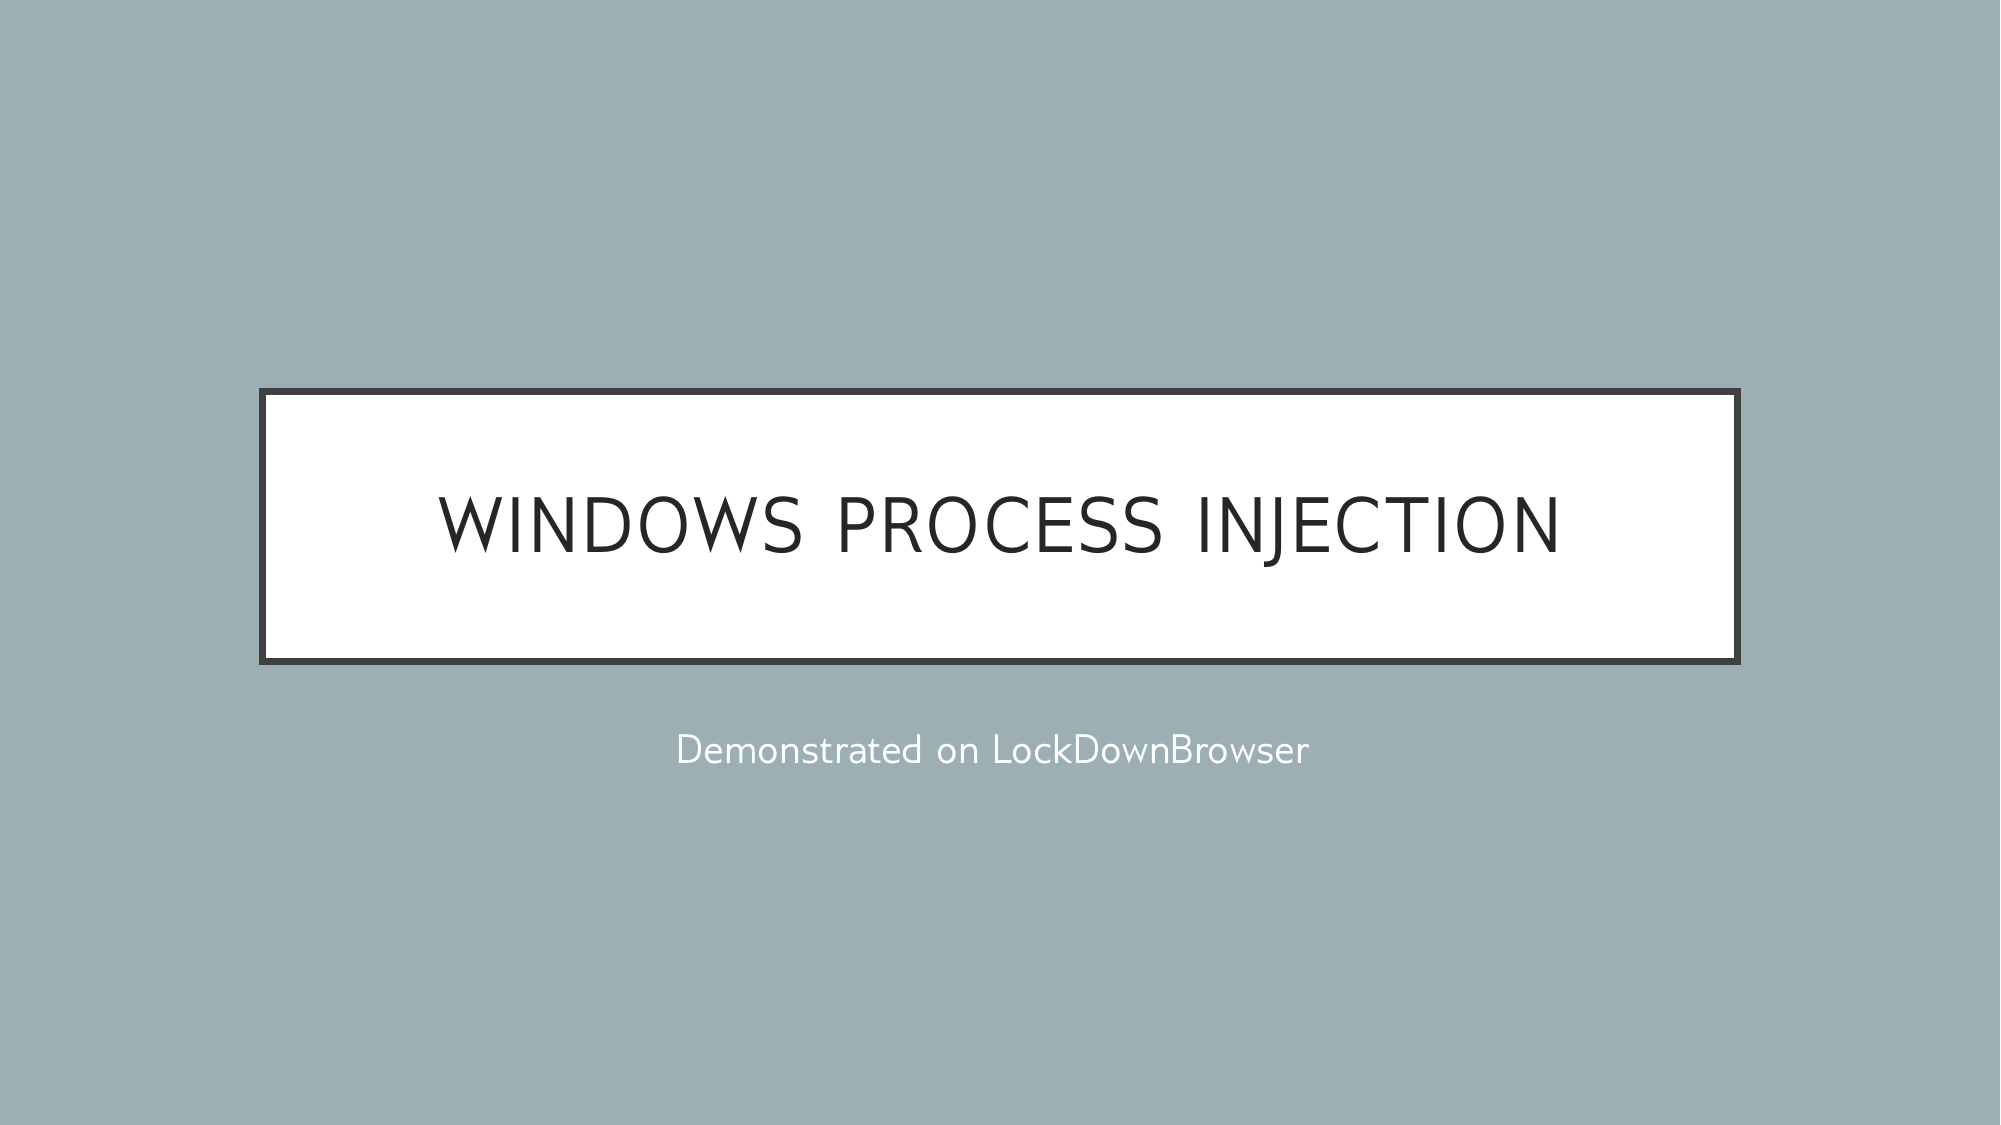

# Windows Process Injection
Demonstrated on LockDownBrowser